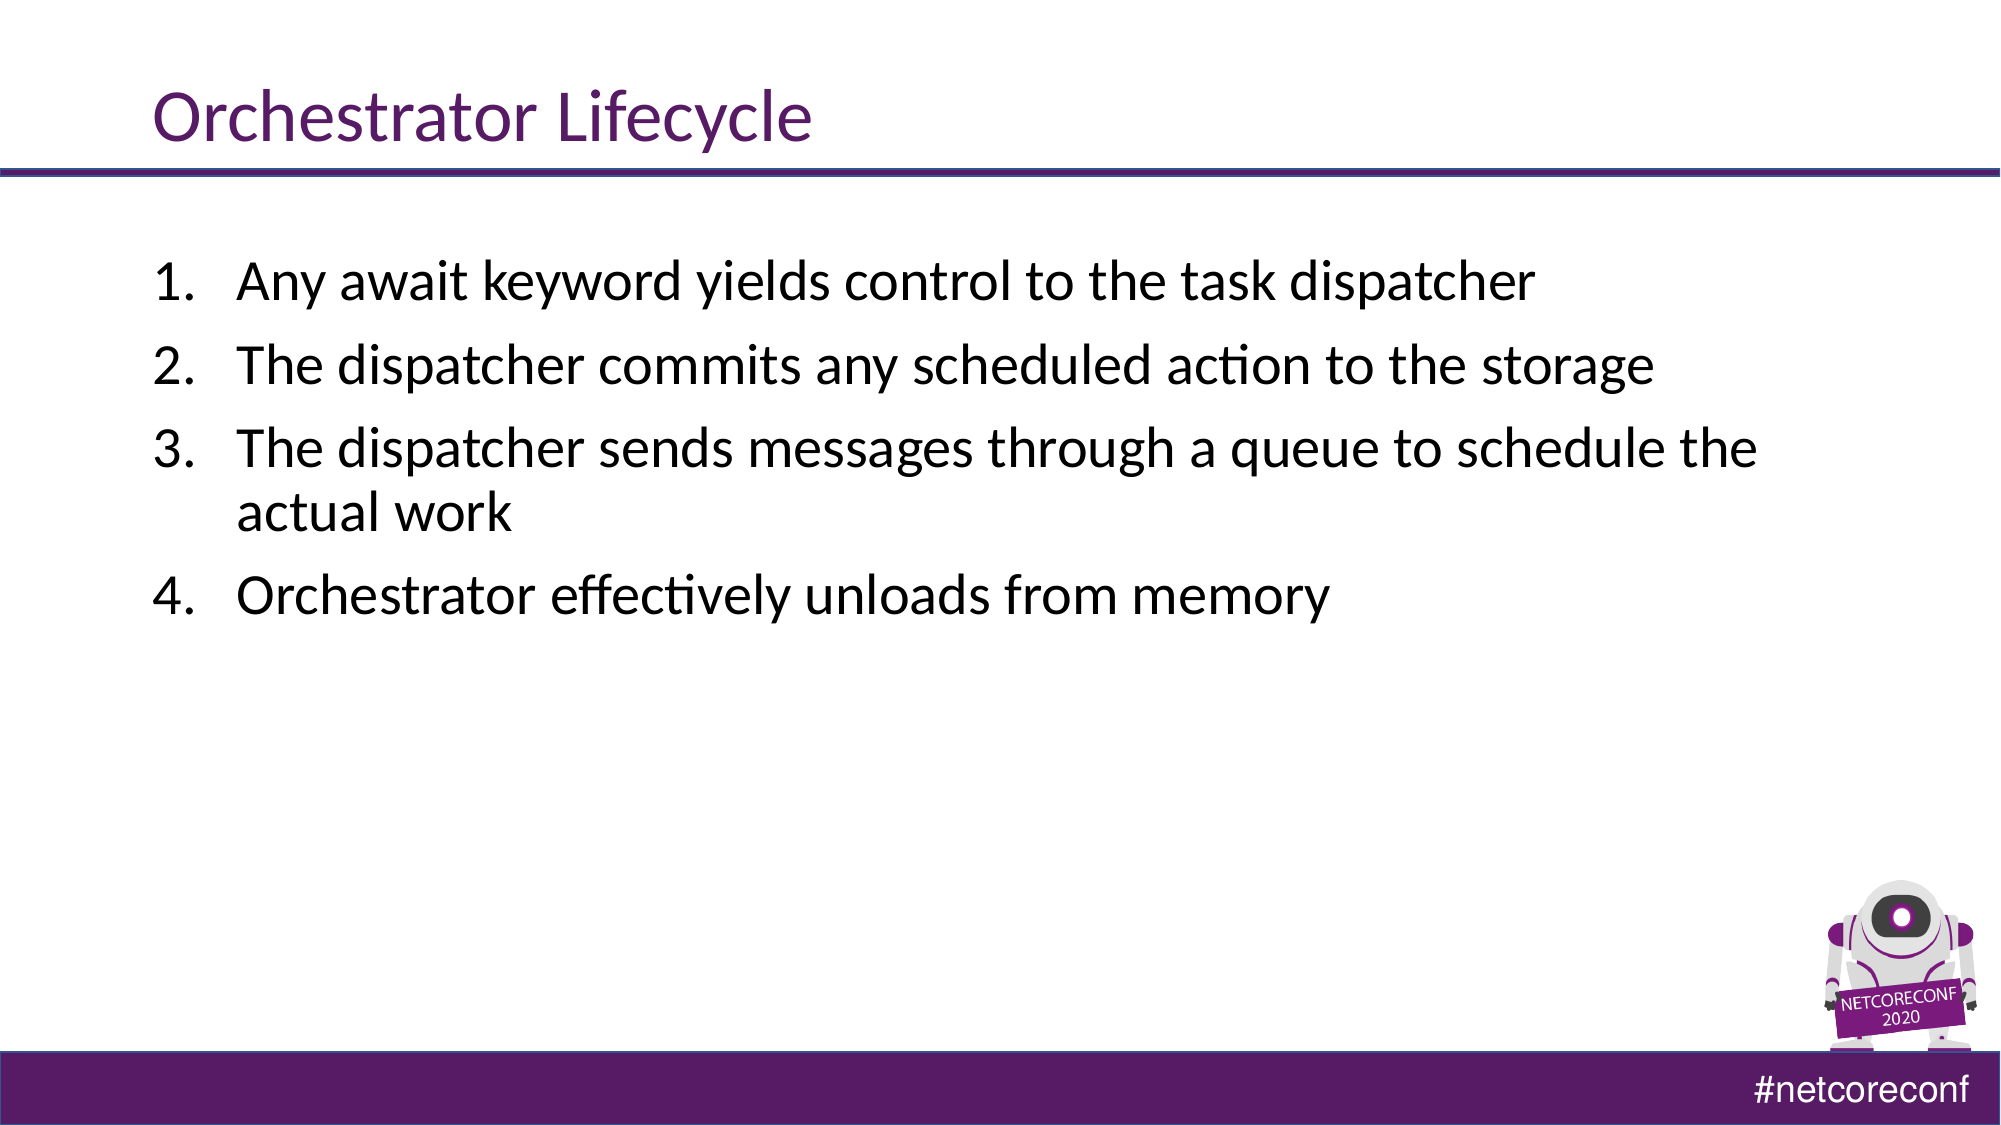

# Orchestrator Lifecycle
Any await keyword yields control to the task dispatcher
The dispatcher commits any scheduled action to the storage
The dispatcher sends messages through a queue to schedule the actual work
Orchestrator effectively unloads from memory